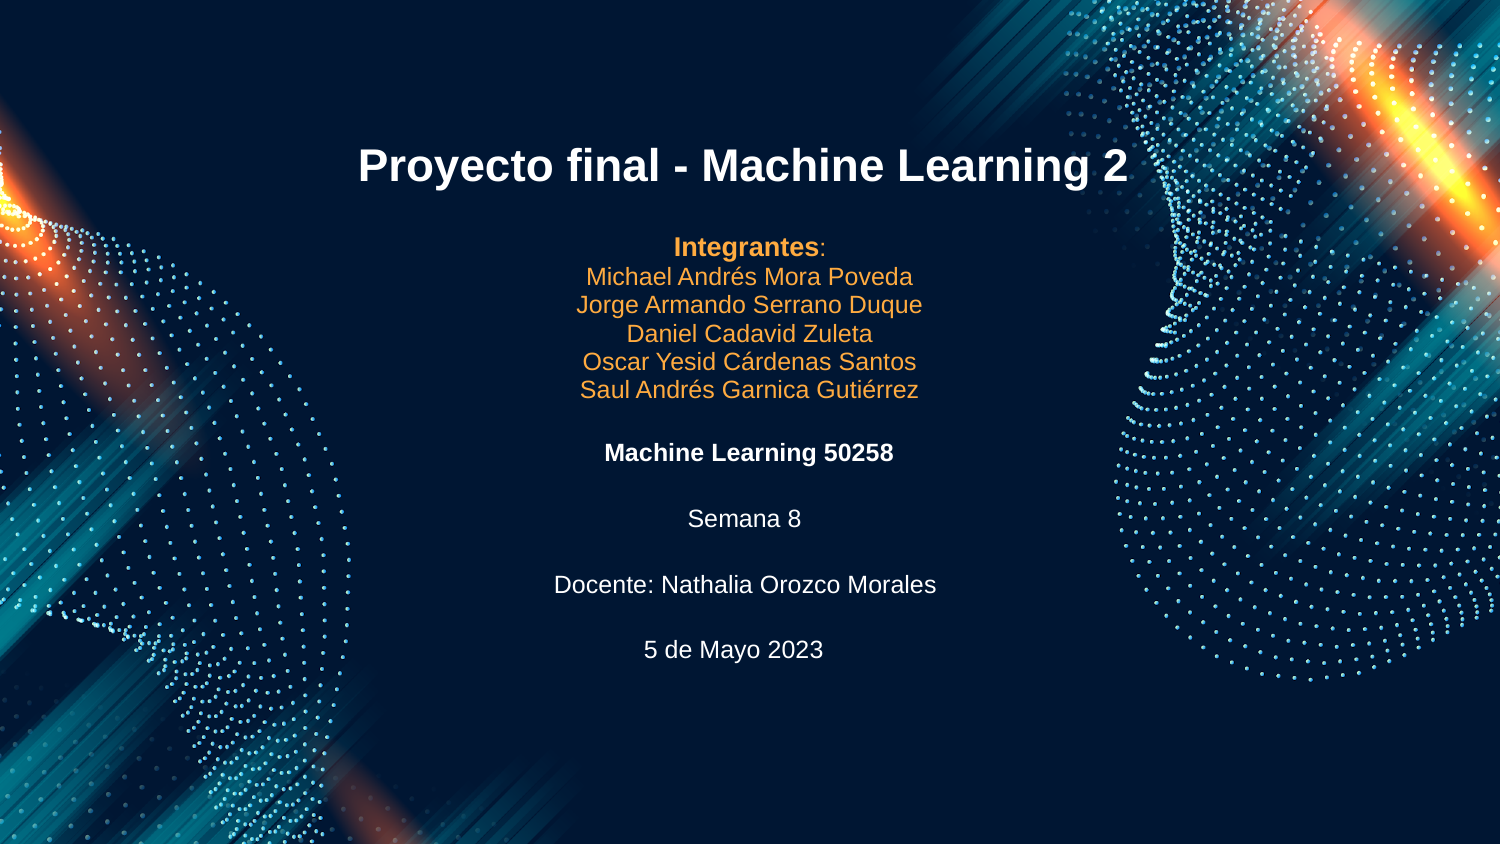

# Proyecto final - Machine Learning 2
Integrantes:
Michael Andrés Mora Poveda
Jorge Armando Serrano Duque
Daniel Cadavid Zuleta
Oscar Yesid Cárdenas Santos
Saul Andrés Garnica Gutiérrez
Machine Learning 50258
Semana 8
Docente: Nathalia Orozco Morales
5 de Mayo 2023